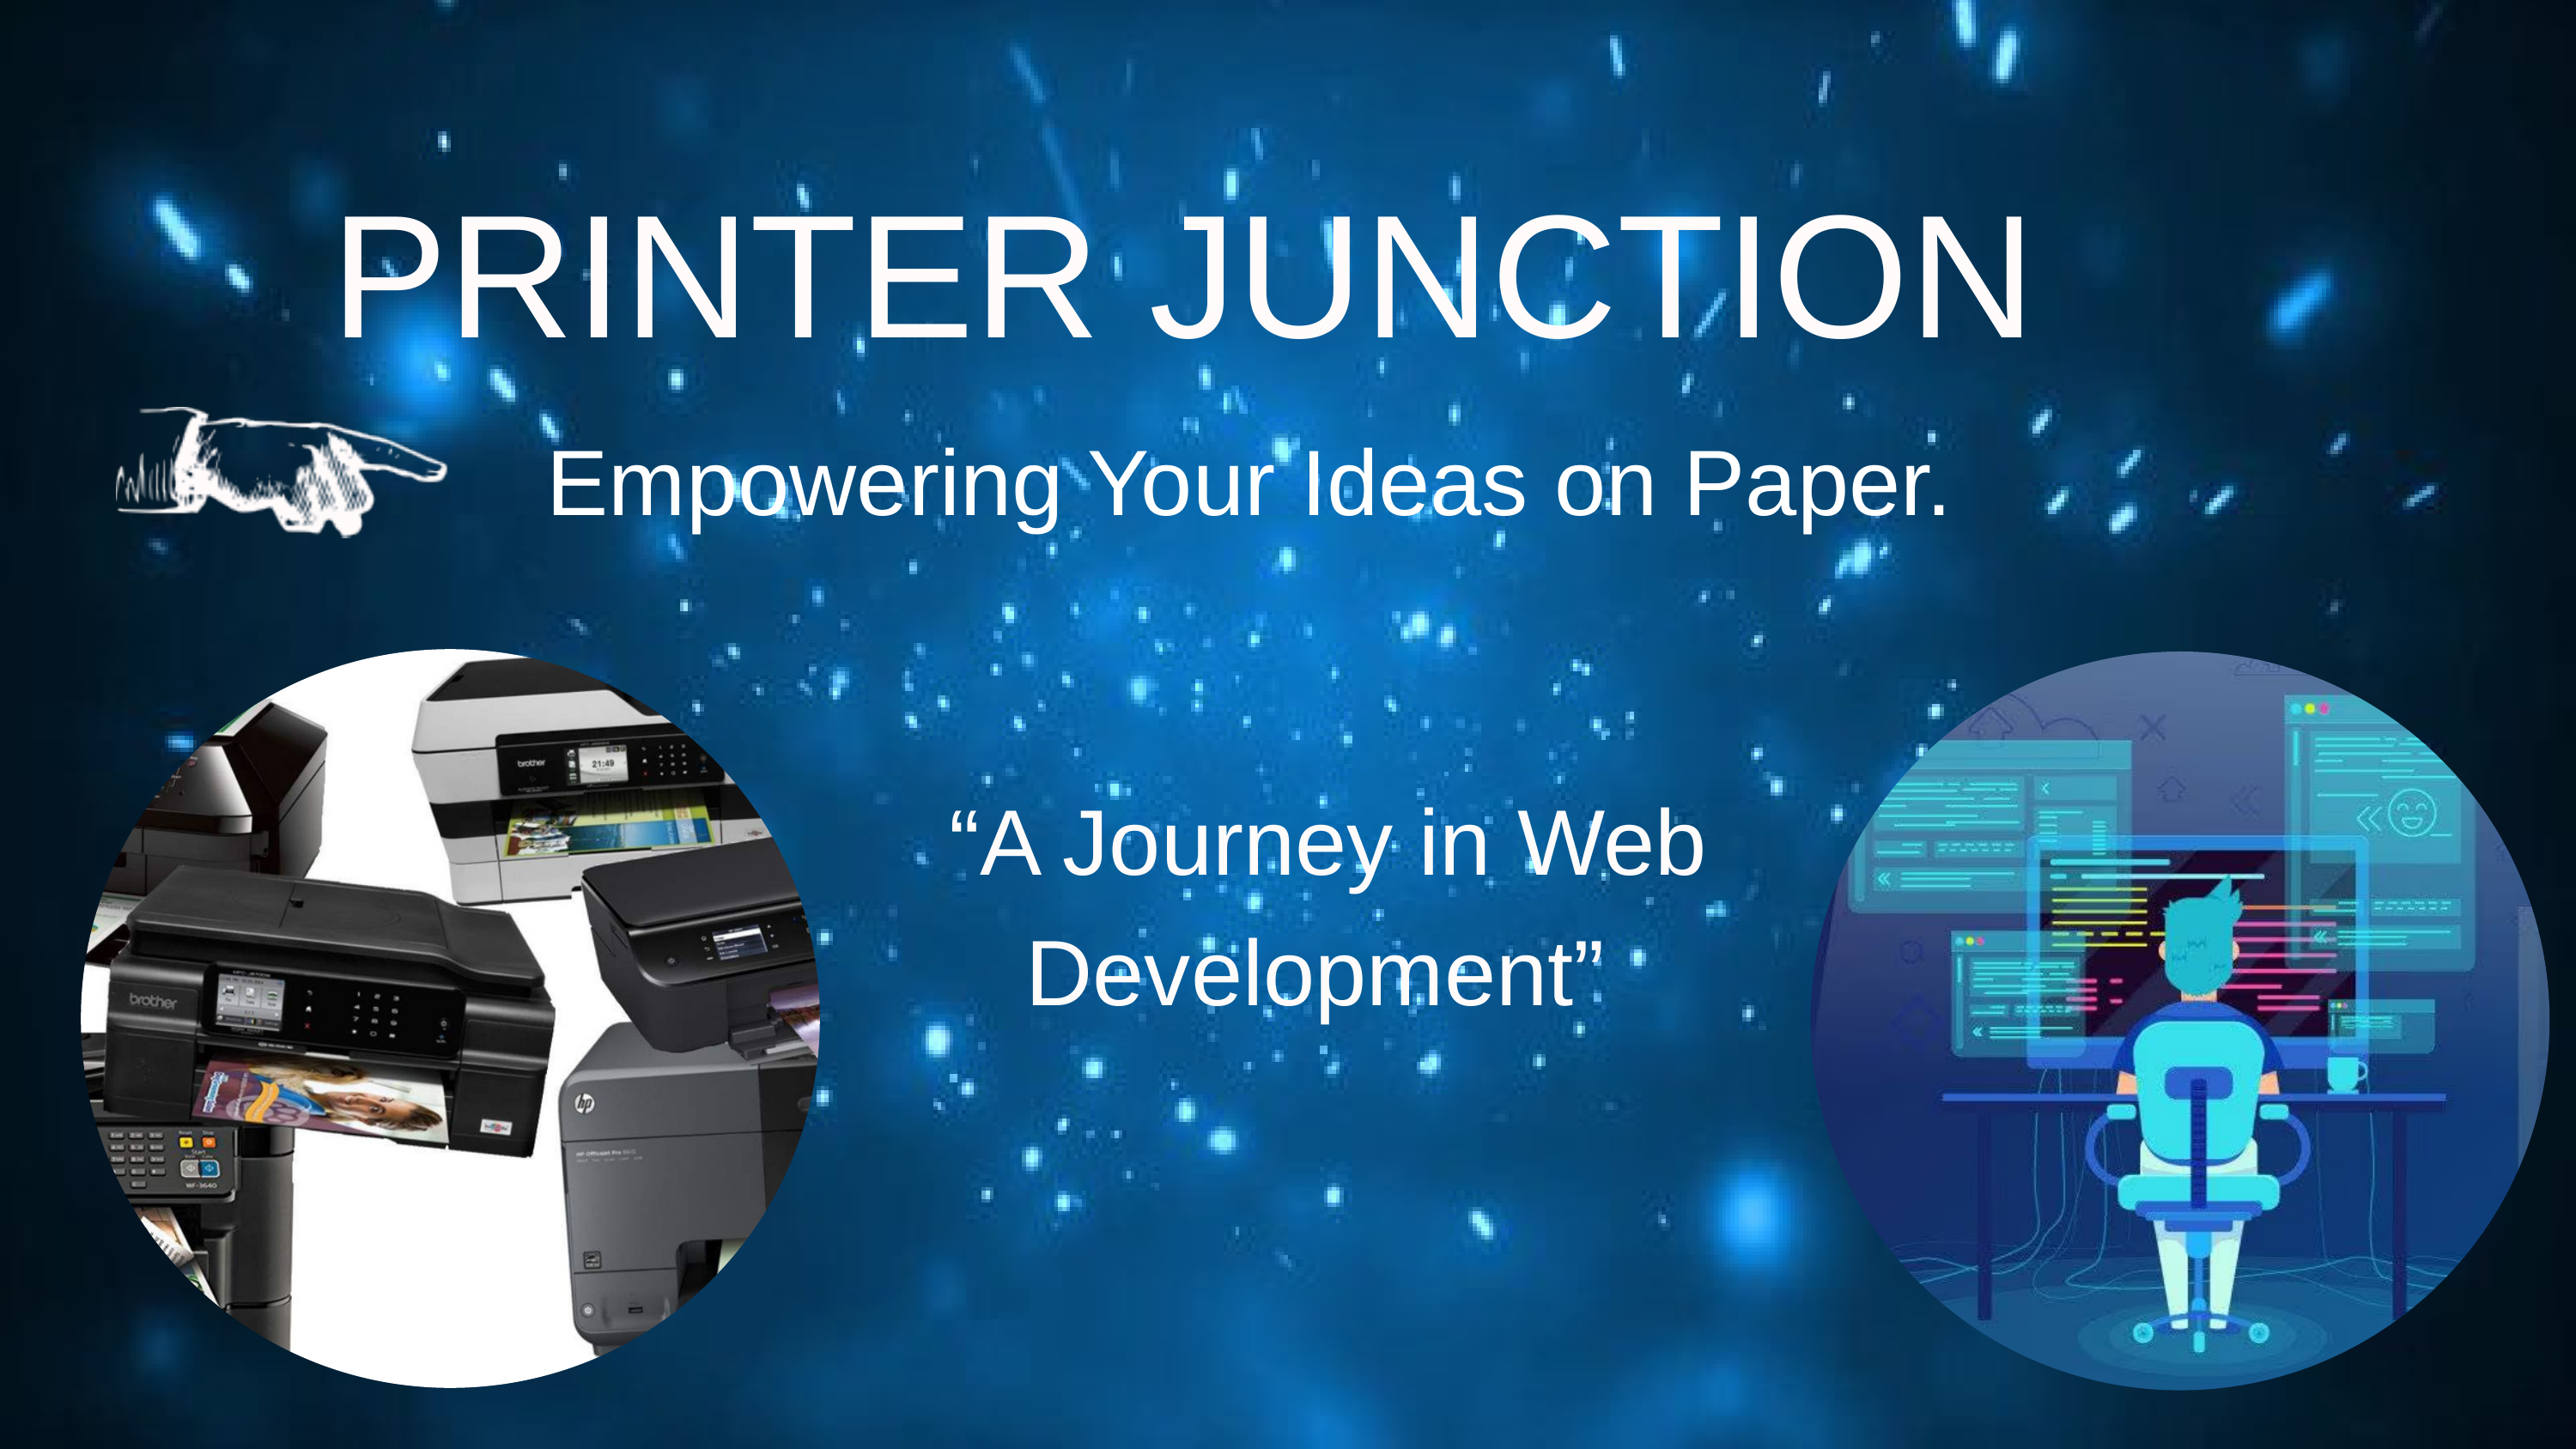

PRINTER JUNCTION

Empowering Your Ideas on Paper.

 “A Journey in Web Development”